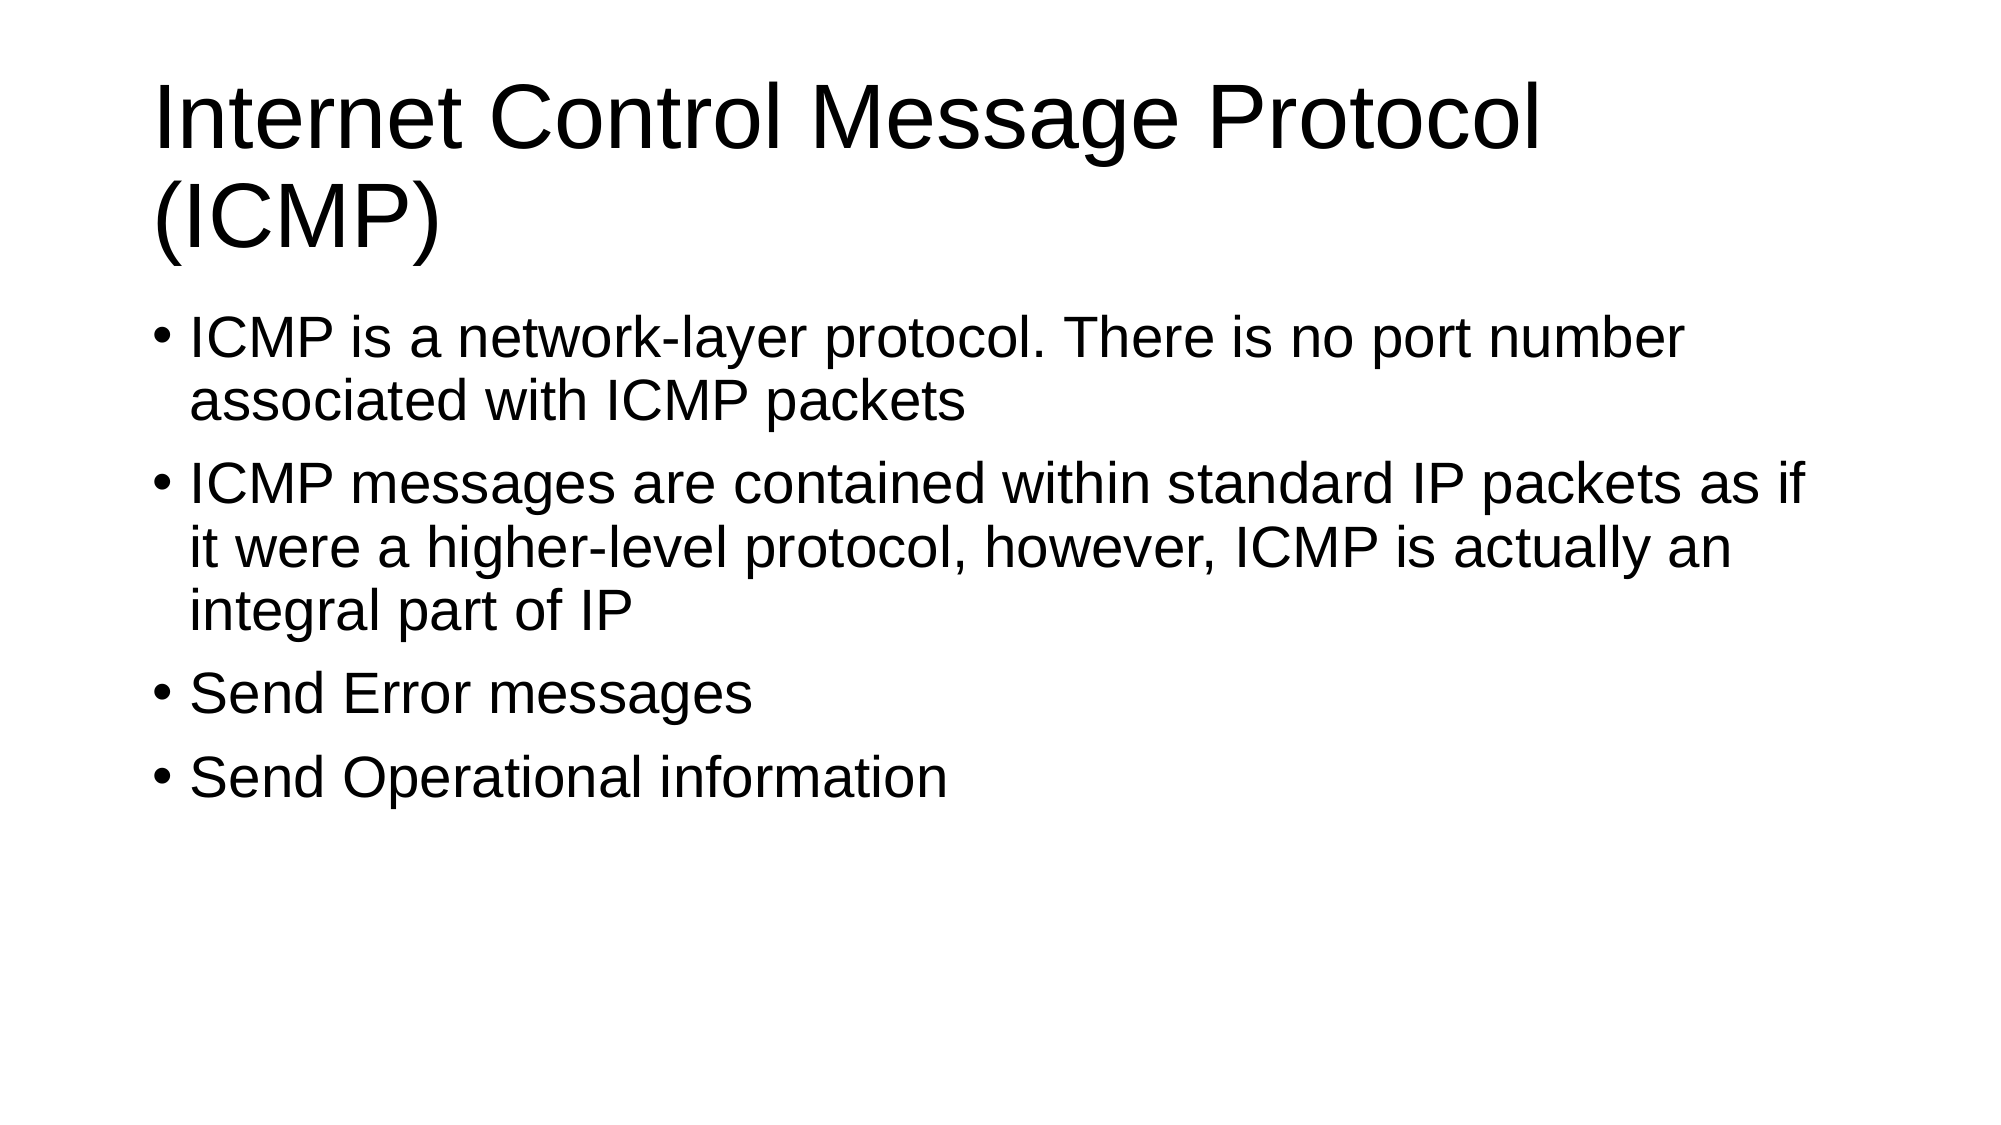

# Internet Control Message Protocol (ICMP)
ICMP is a network-layer protocol. There is no port number associated with ICMP packets
ICMP messages are contained within standard IP packets as if it were a higher-level protocol, however, ICMP is actually an integral part of IP
Send Error messages
Send Operational information